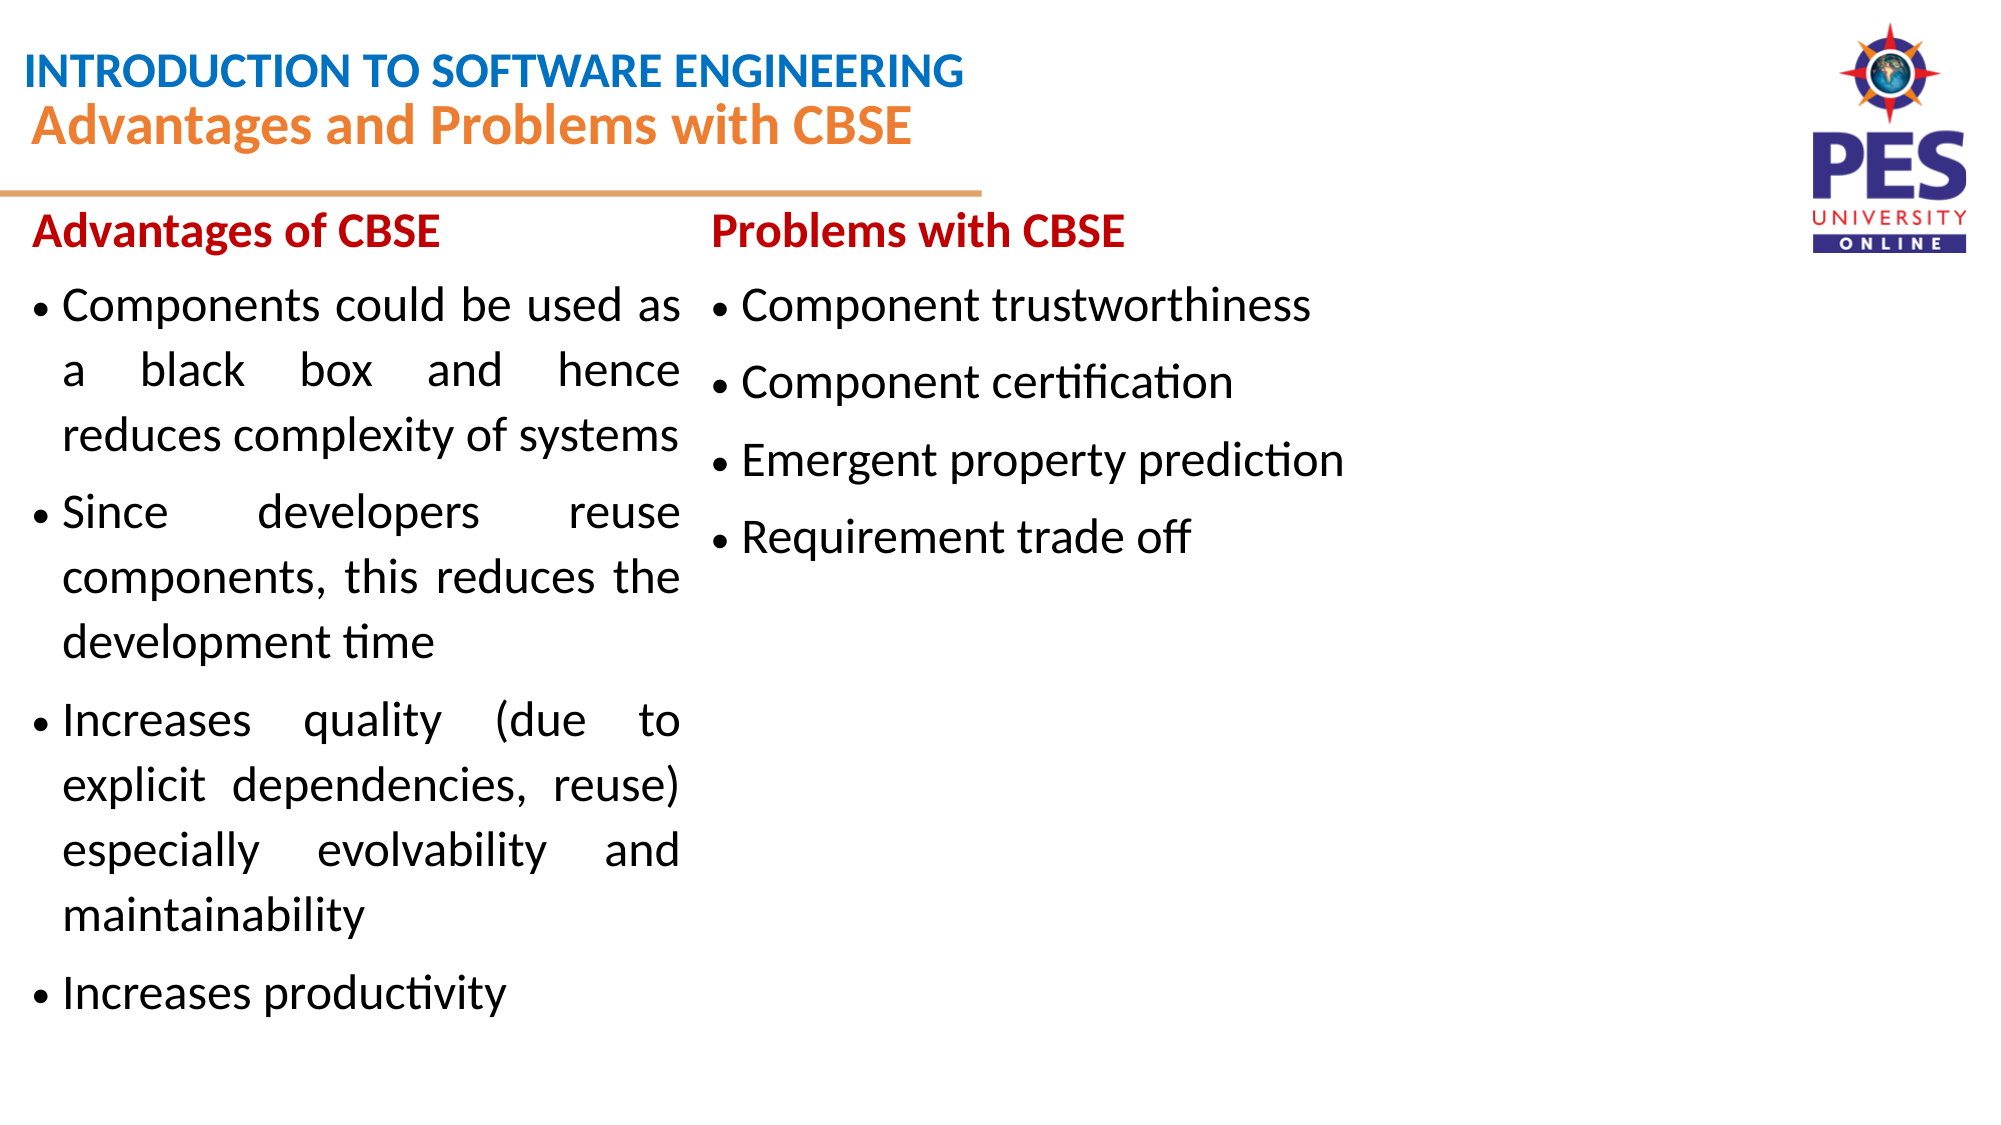

Advantages and Problems with CBSE
| Advantages of CBSE Components could be used as a black box and hence reduces complexity of systems Since developers reuse components, this reduces the development time Increases quality (due to explicit dependencies, reuse) especially evolvability and maintainability Increases productivity | Problems with CBSE Component trustworthiness Component certification Emergent property prediction Requirement trade off |
| --- | --- |